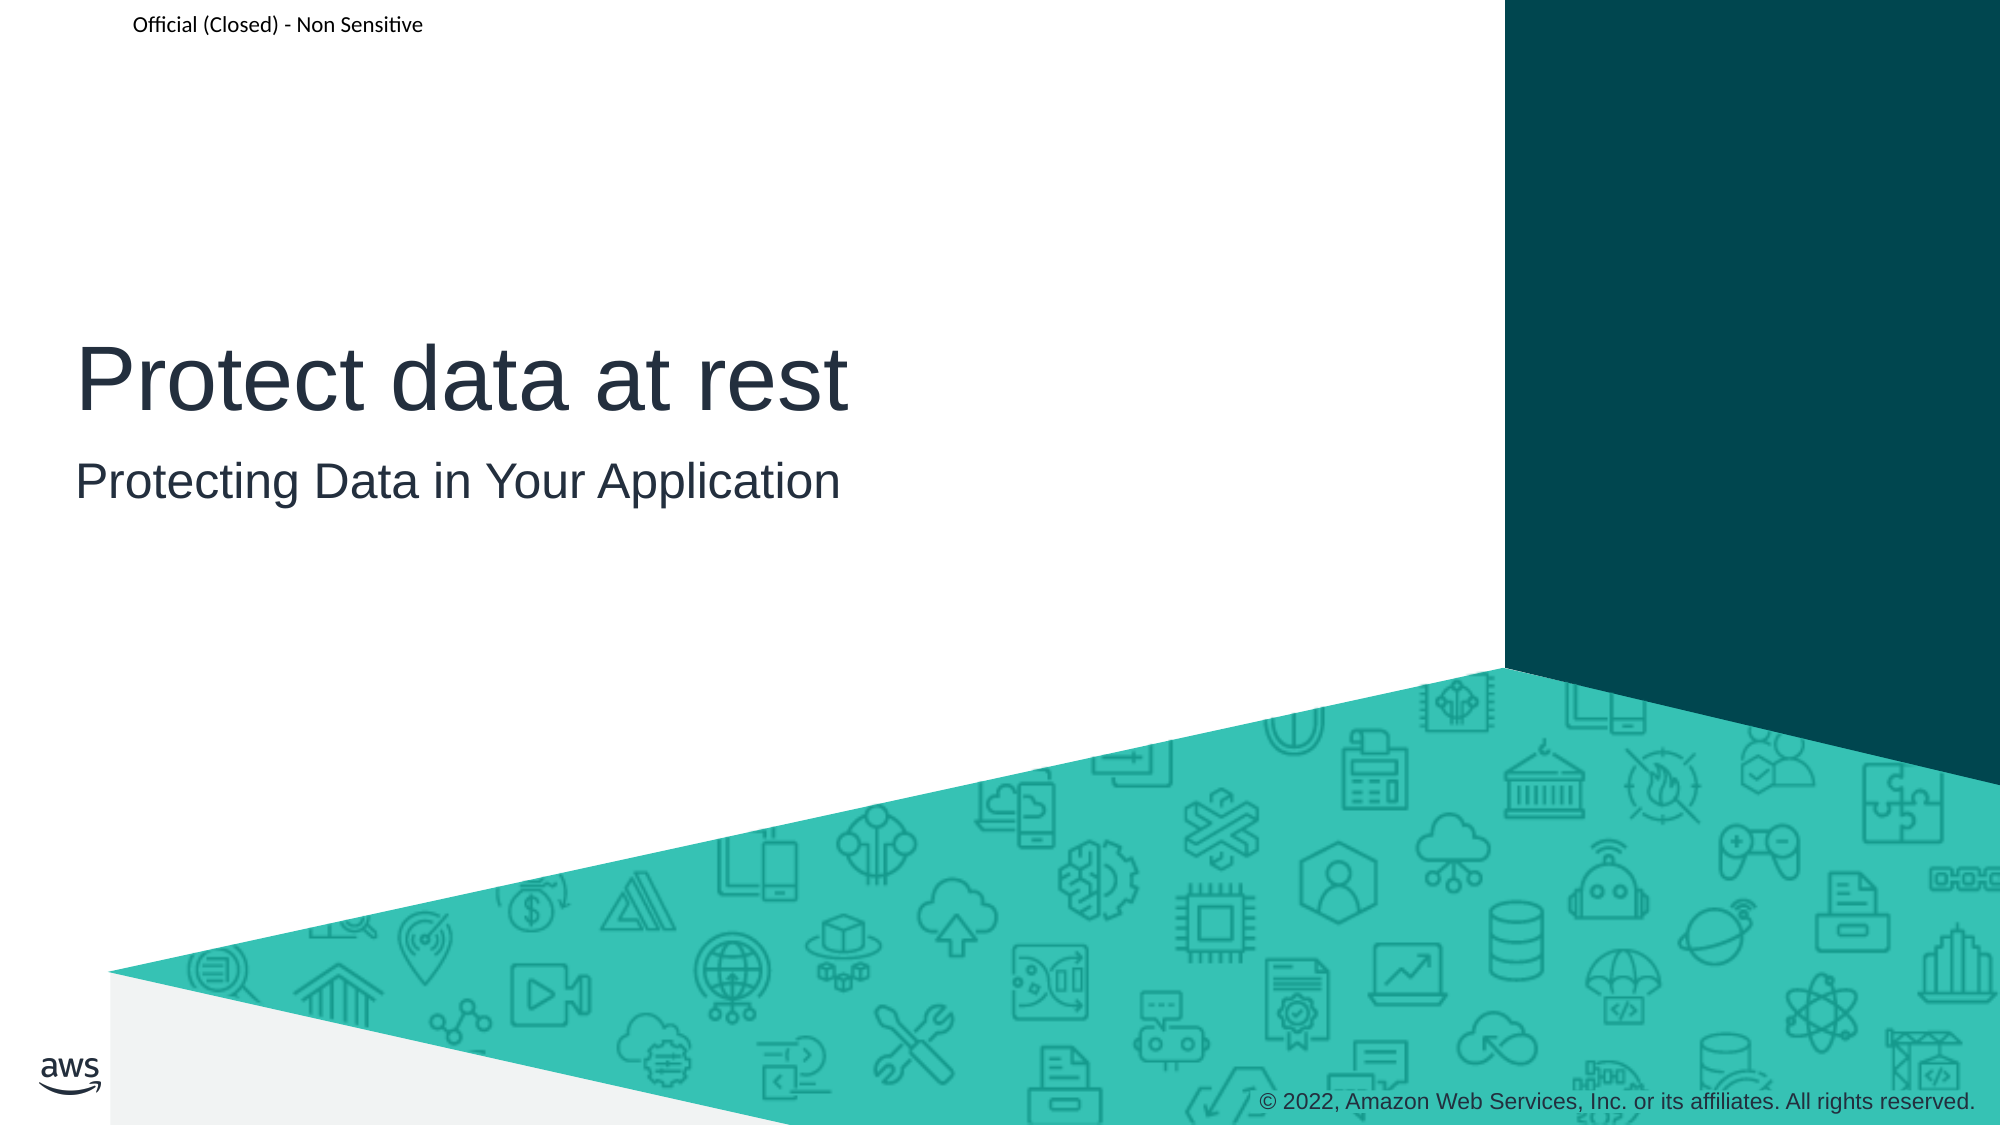

# Protect data at rest
Protecting Data in Your Application